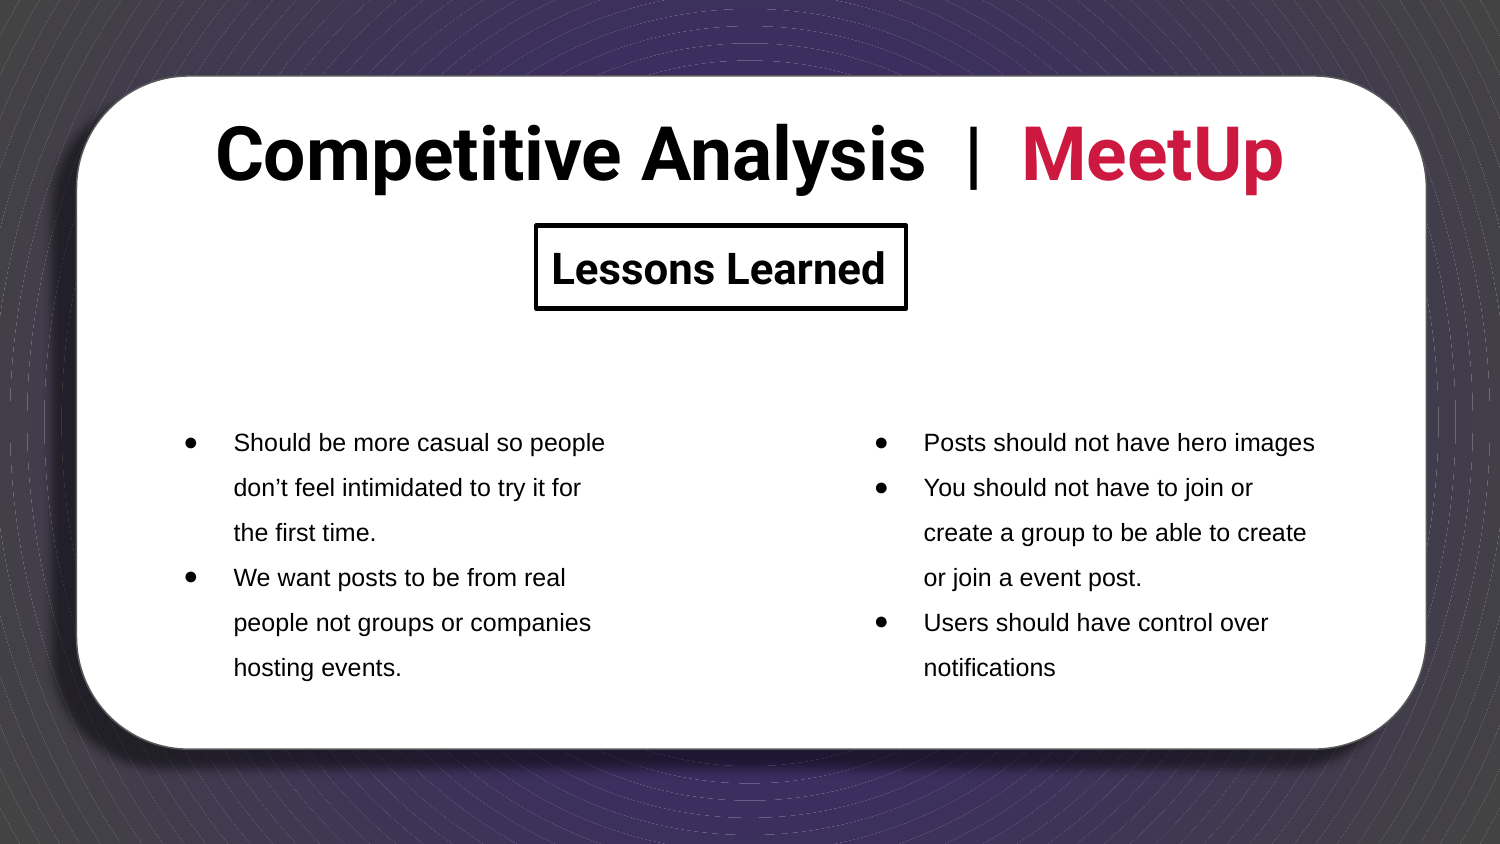

# Competitive Analysis  |  MeetUp

Lessons Learned
Should be more casual so people don’t feel intimidated to try it for the first time.
We want posts to be from real people not groups or companies hosting events.
Posts should not have hero images
You should not have to join or create a group to be able to create or join a event post.
Users should have control over notifications